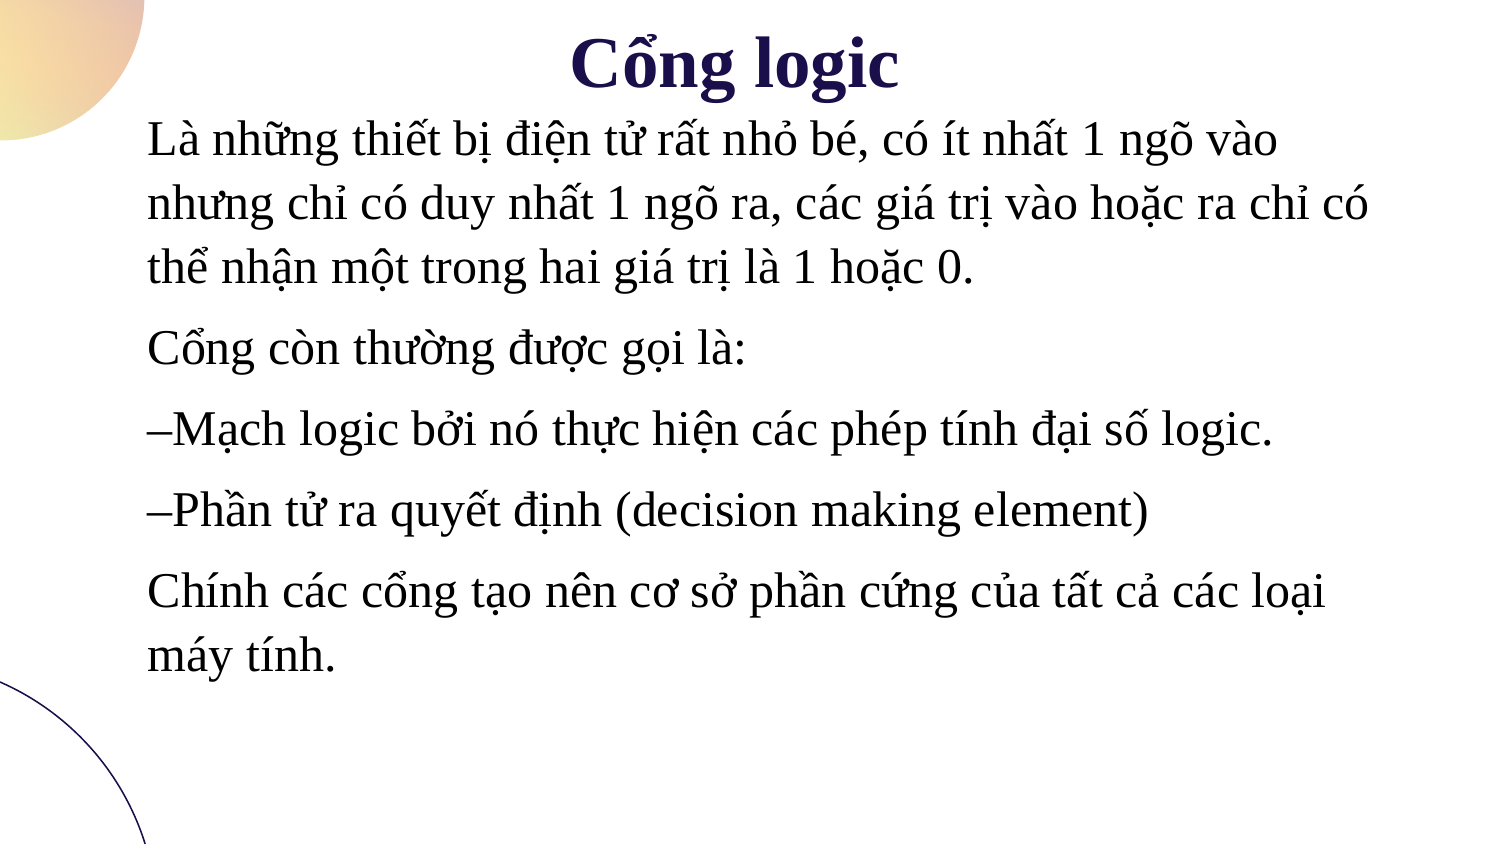

# Cổng logic
Là những thiết bị điện tử rất nhỏ bé, có ít nhất 1 ngõ vào nhưng chỉ có duy nhất 1 ngõ ra, các giá trị vào hoặc ra chỉ có thể nhận một trong hai giá trị là 1 hoặc 0.
Cổng còn thường được gọi là:
–Mạch logic bởi nó thực hiện các phép tính đại số logic.
–Phần tử ra quyết định (decision making element)
Chính các cổng tạo nên cơ sở phần cứng của tất cả các loại máy tính.